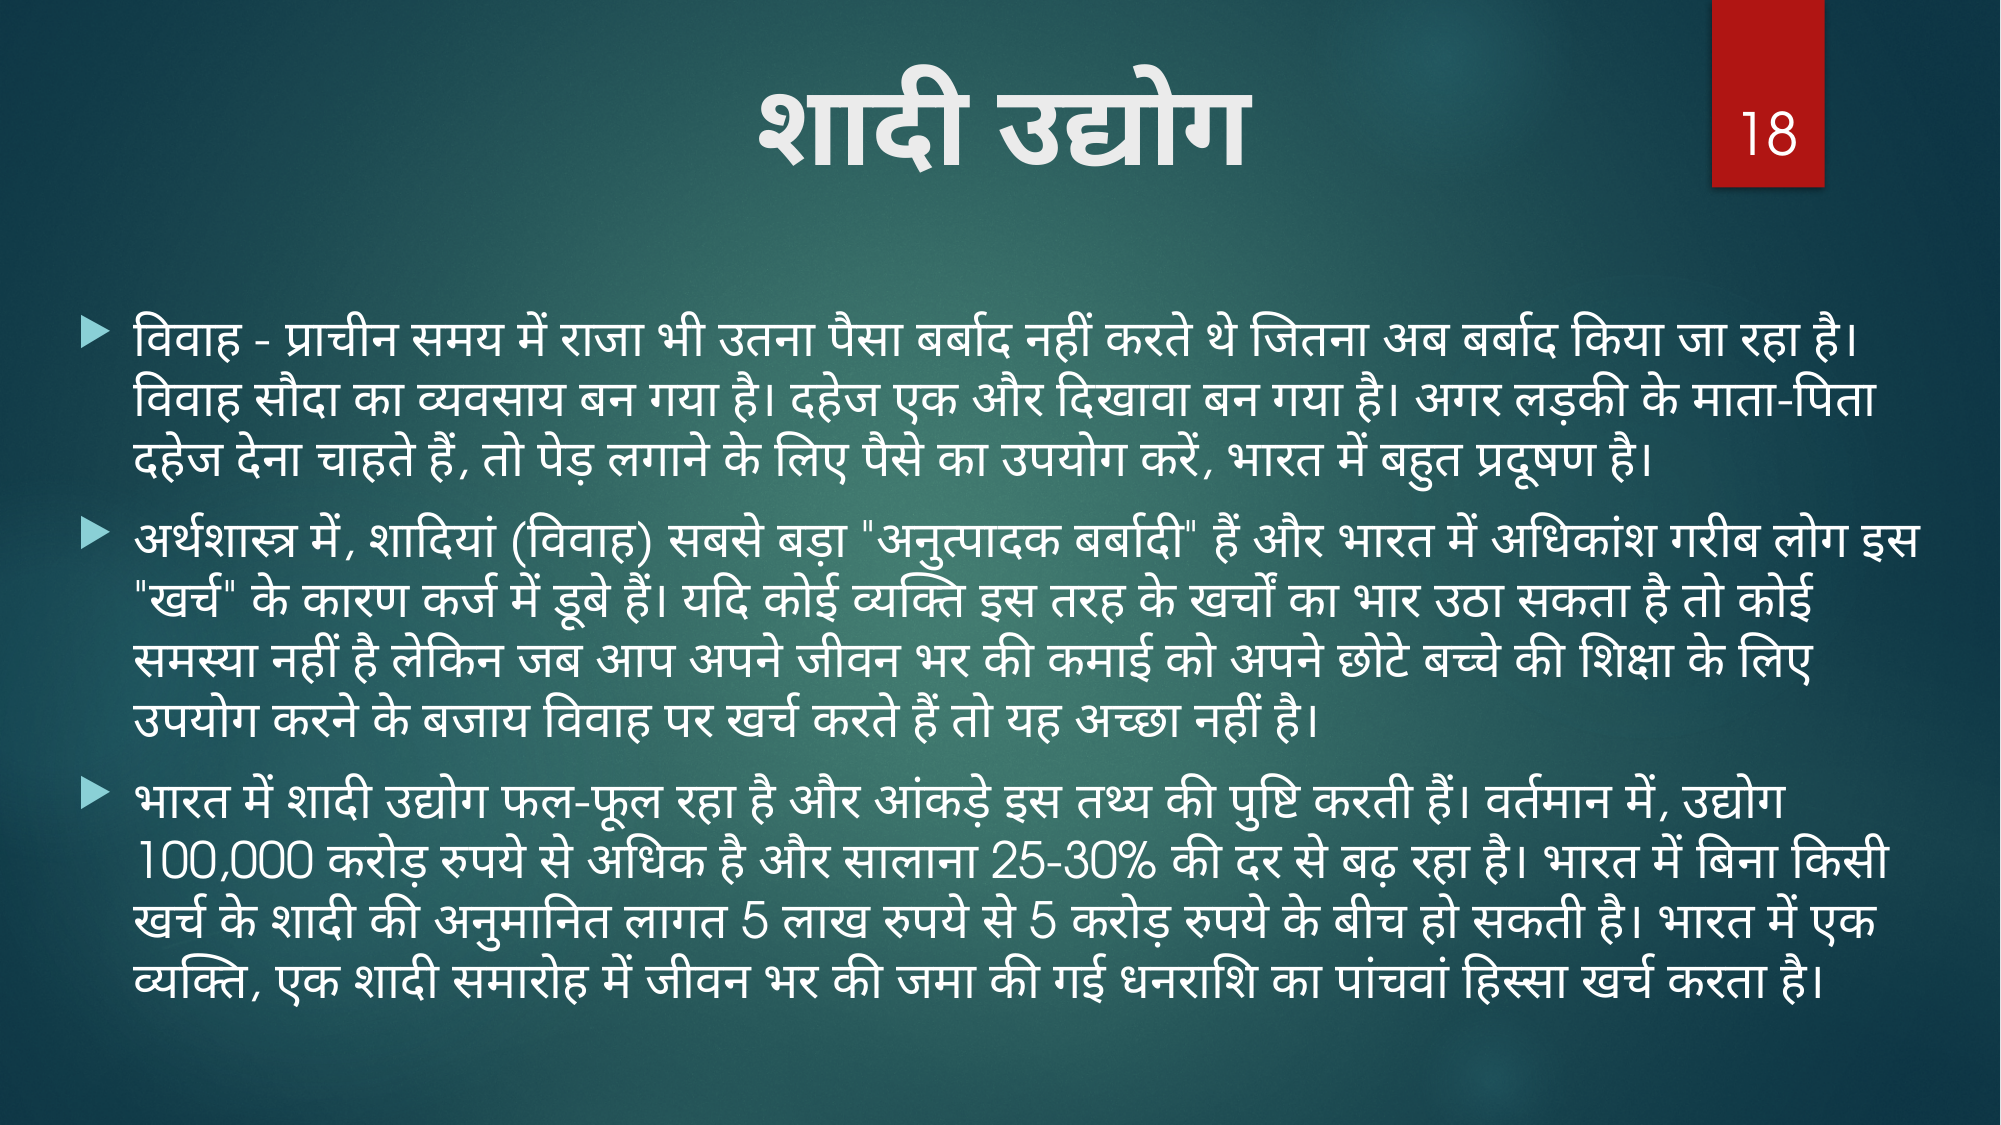

# शादी उद्योग
18
विवाह - प्राचीन समय में राजा भी उतना पैसा बर्बाद नहीं करते थे जितना अब बर्बाद किया जा रहा है। विवाह सौदा का व्यवसाय बन गया है। दहेज एक और दिखावा बन गया है। अगर लड़की के माता-पिता दहेज देना चाहते हैं, तो पेड़ लगाने के लिए पैसे का उपयोग करें, भारत में बहुत प्रदूषण है।
अर्थशास्त्र में, शादियां (विवाह) सबसे बड़ा "अनुत्पादक बर्बादी" हैं और भारत में अधिकांश गरीब लोग इस "खर्च" के कारण कर्ज में डूबे हैं। यदि कोई व्यक्ति इस तरह के खर्चों का भार उठा सकता है तो कोई समस्या नहीं है लेकिन जब आप अपने जीवन भर की कमाई को अपने छोटे बच्चे की शिक्षा के लिए उपयोग करने के बजाय विवाह पर खर्च करते हैं तो यह अच्छा नहीं है।
भारत में शादी उद्योग फल-फूल रहा है और आंकड़े इस तथ्य की पुष्टि करती हैं। वर्तमान में, उद्योग 100,000 करोड़ रुपये से अधिक है और सालाना 25-30% की दर से बढ़ रहा है। भारत में बिना किसी खर्च के शादी की अनुमानित लागत 5 लाख रुपये से 5 करोड़ रुपये के बीच हो सकती है। भारत में एक व्यक्ति, एक शादी समारोह में जीवन भर की जमा की गई धनराशि का पांचवां हिस्सा खर्च करता है।